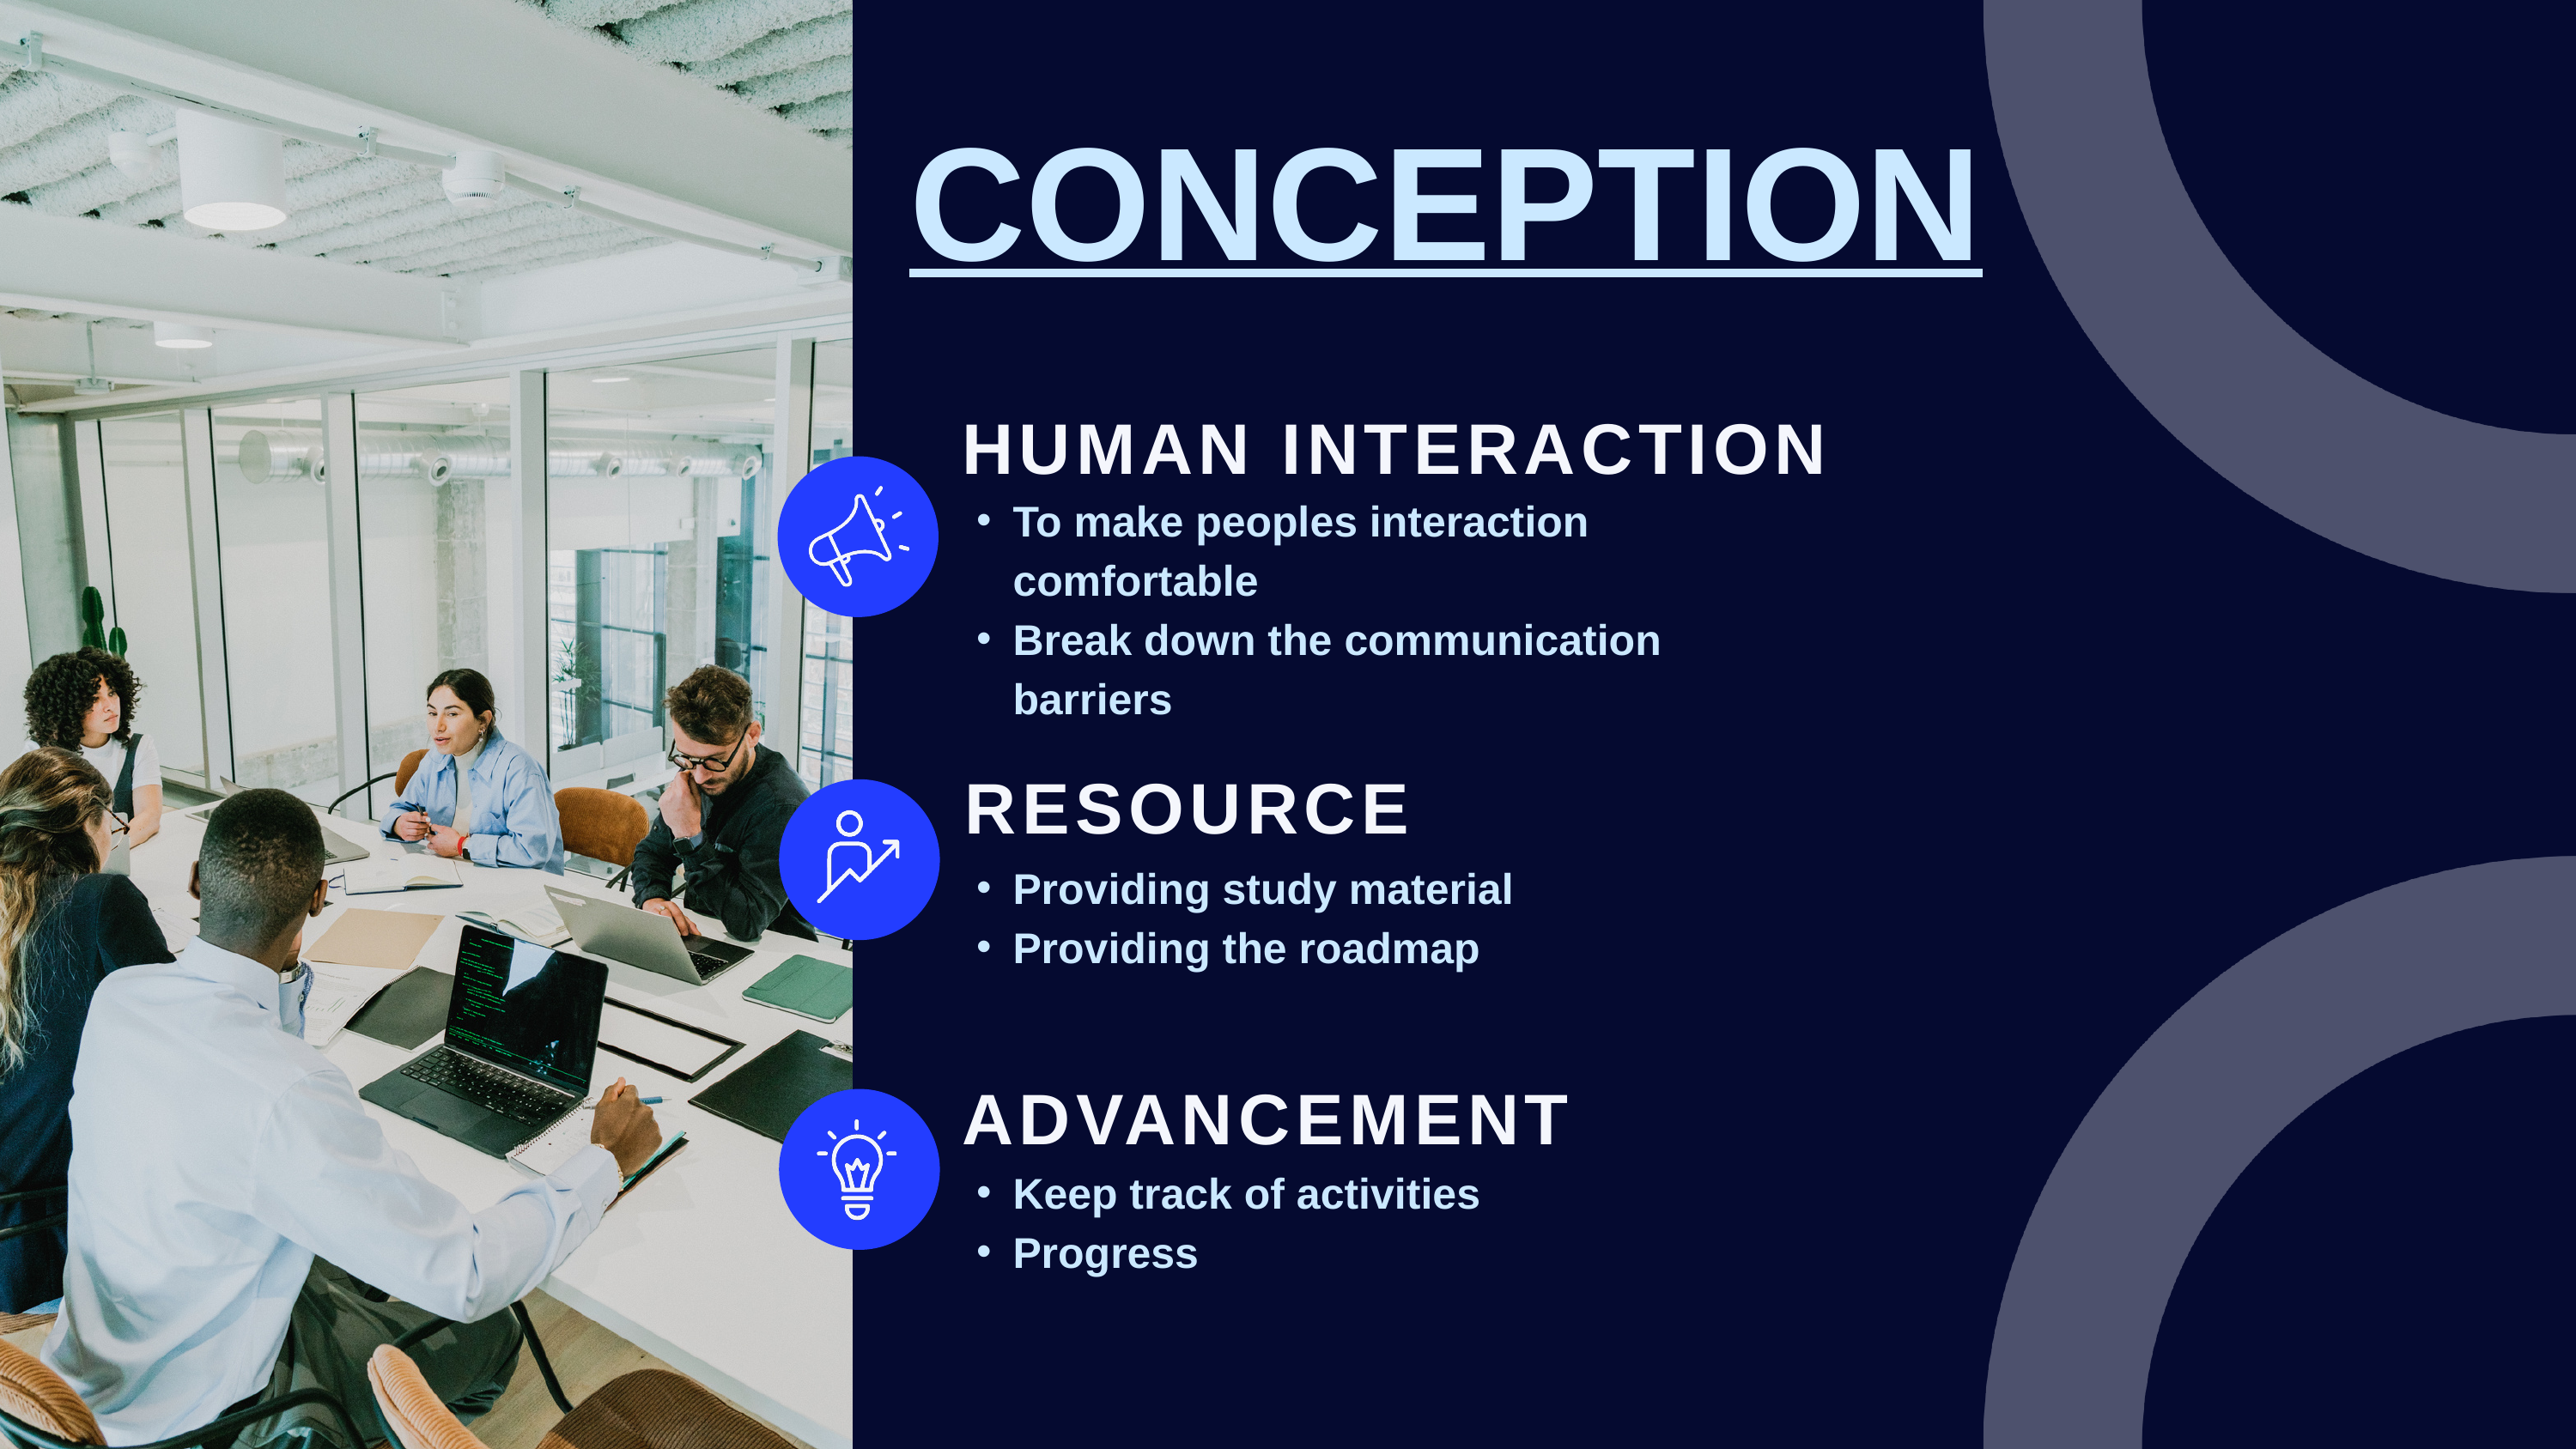

CONCEPTION
HUMAN INTERACTION

To make peoples interaction comfortable
Break down the communication barriers
RESOURCE

Providing study material
Providing the roadmap

ADVANCEMENT

Keep track of activities
Progress